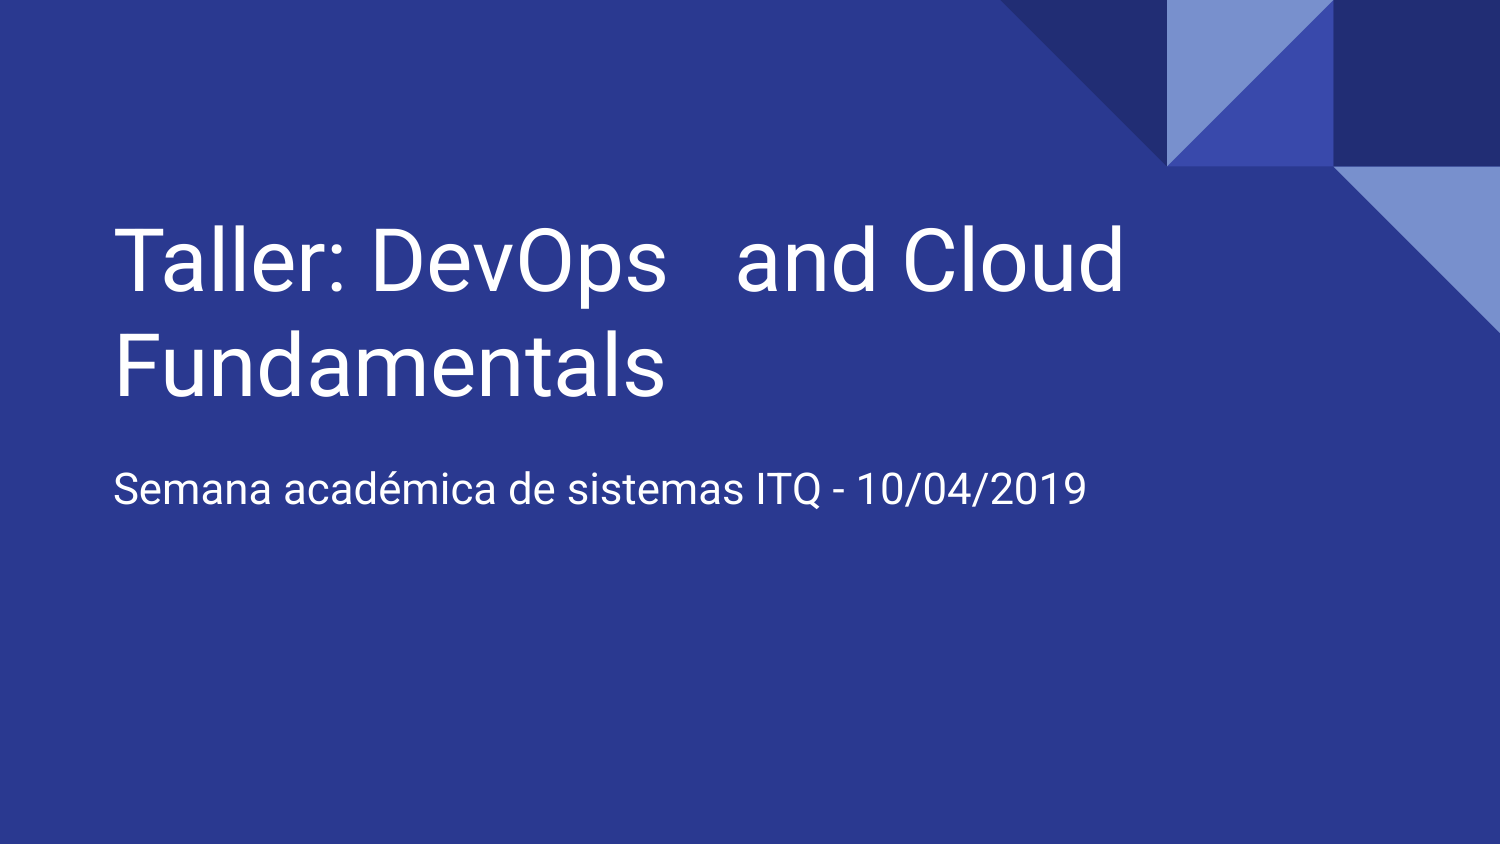

# Taller: DevOps	 and Cloud Fundamentals
Semana académica de sistemas ITQ - 10/04/2019